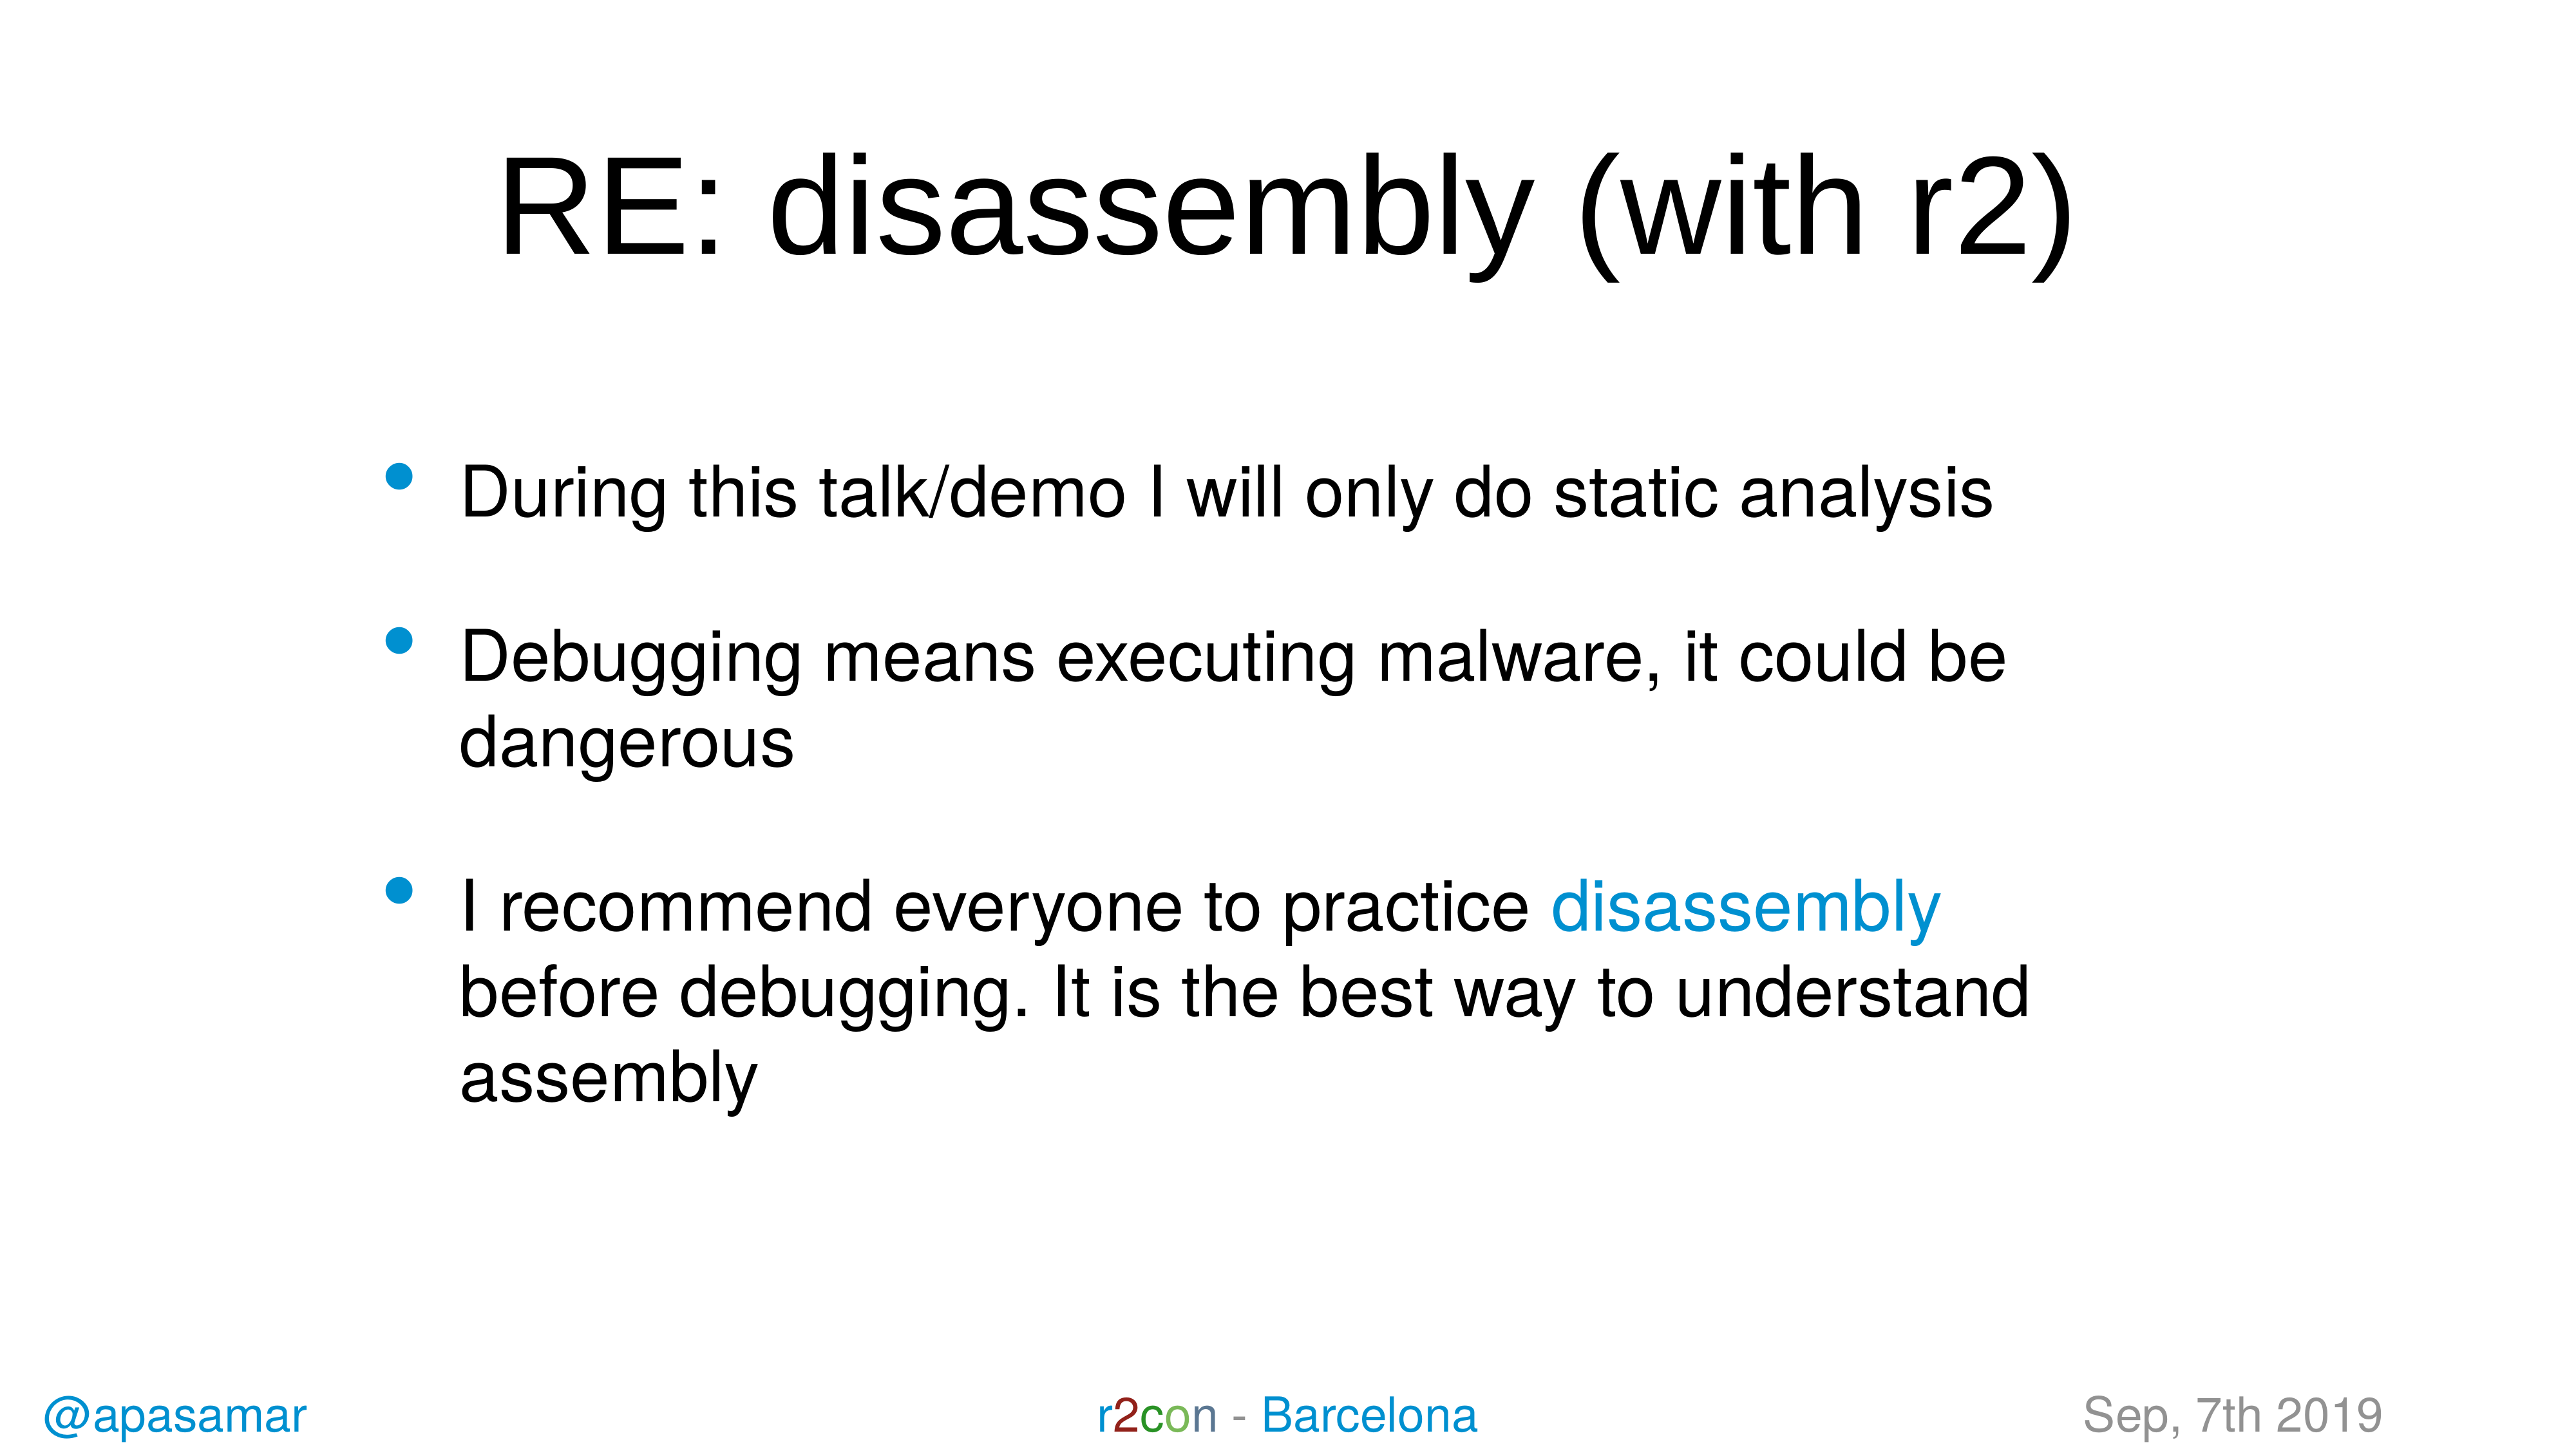

# RE: disassembly (with r2)

During this talk/demo I will only do static analysis
Debugging means executing malware, it could be dangerous
I recommend everyone to practice disassembly before debugging. It is the best way to understand assembly
21